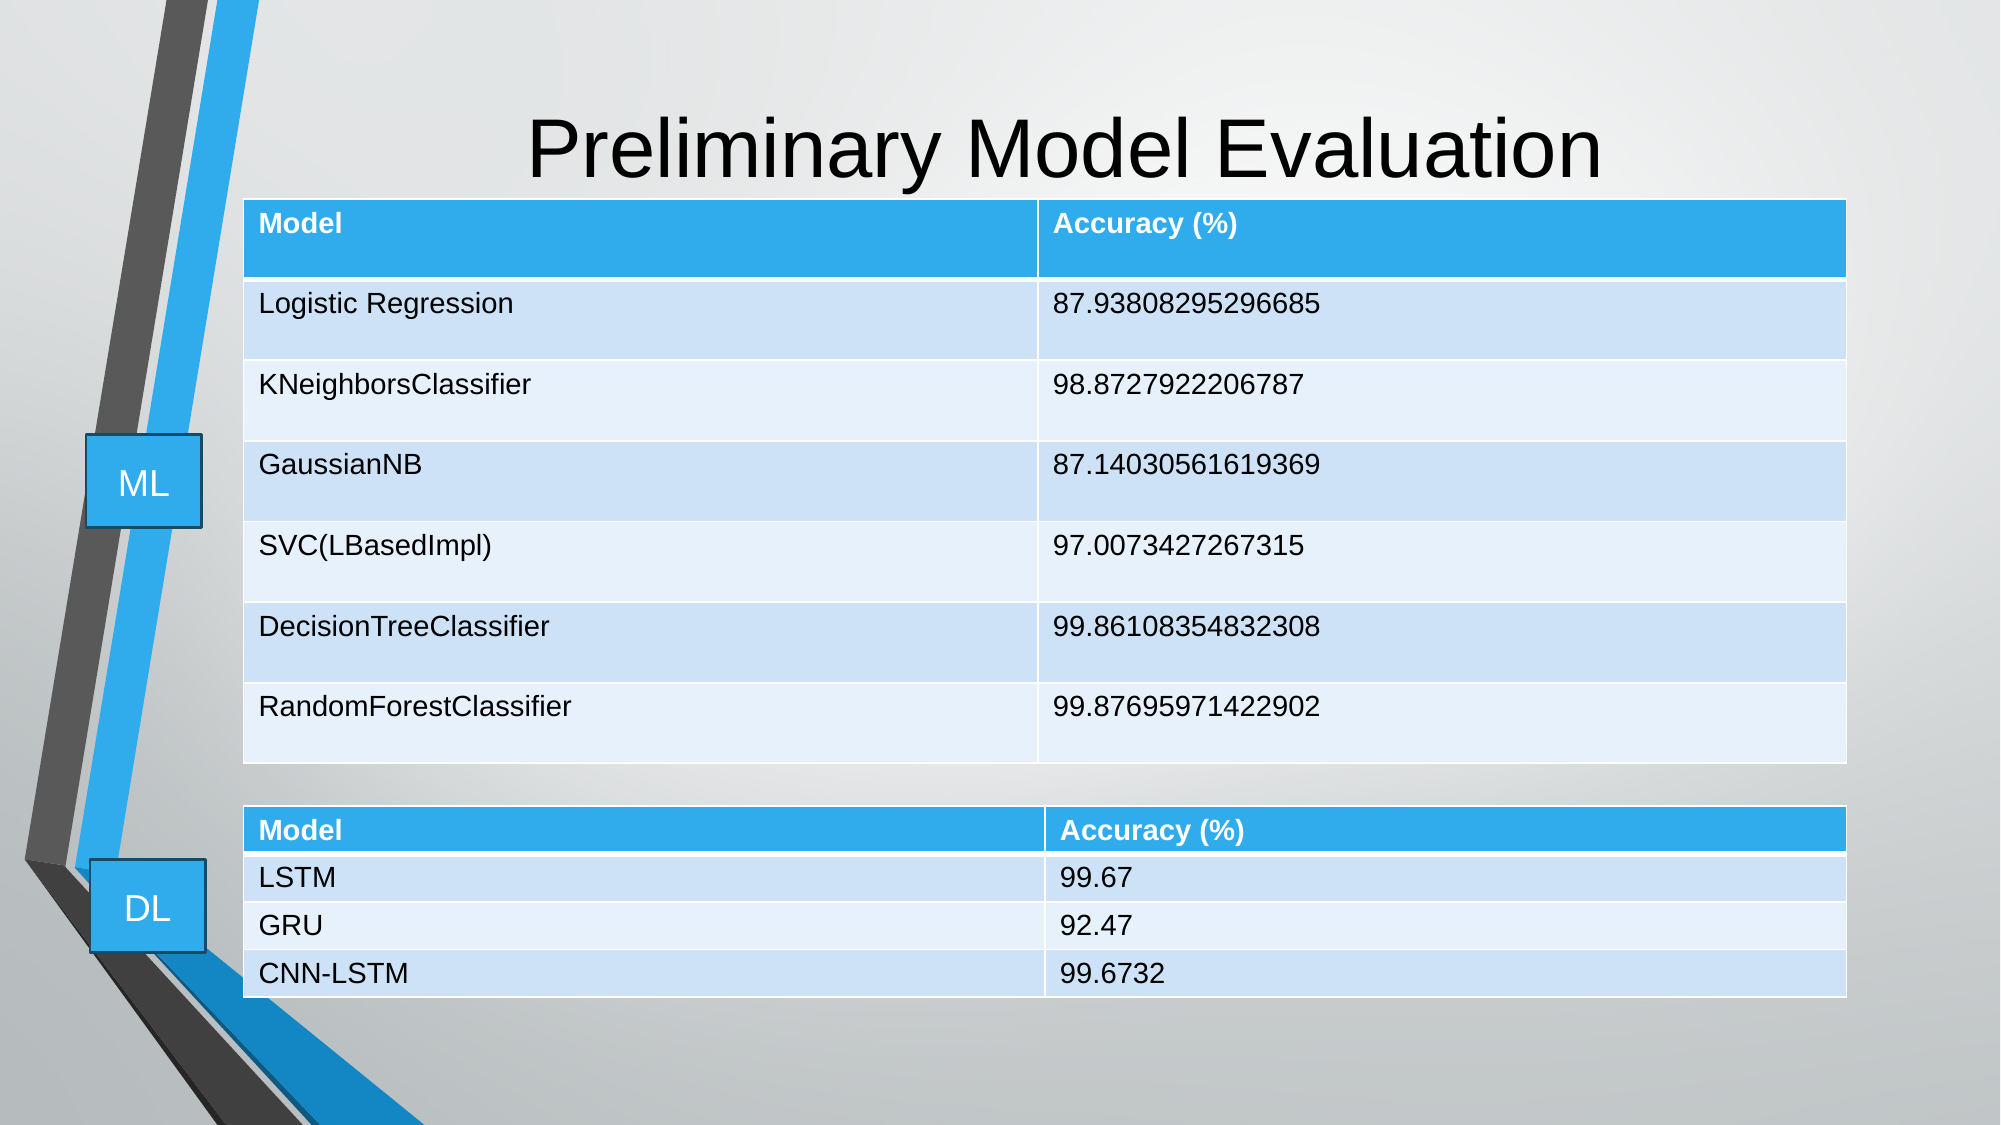

# Preliminary Model Evaluation
| Model | Accuracy (%) |
| --- | --- |
| Logistic Regression | 87.93808295296685 |
| KNeighborsClassifier | 98.8727922206787 |
| GaussianNB | 87.14030561619369 |
| SVC(LBasedImpl) | 97.0073427267315 |
| DecisionTreeClassifier | 99.86108354832308 |
| RandomForestClassifier | 99.87695971422902 |
ML
| Model | Accuracy (%) |
| --- | --- |
| LSTM | 99.67 |
| GRU | 92.47 |
| CNN-LSTM | 99.6732 |
DL